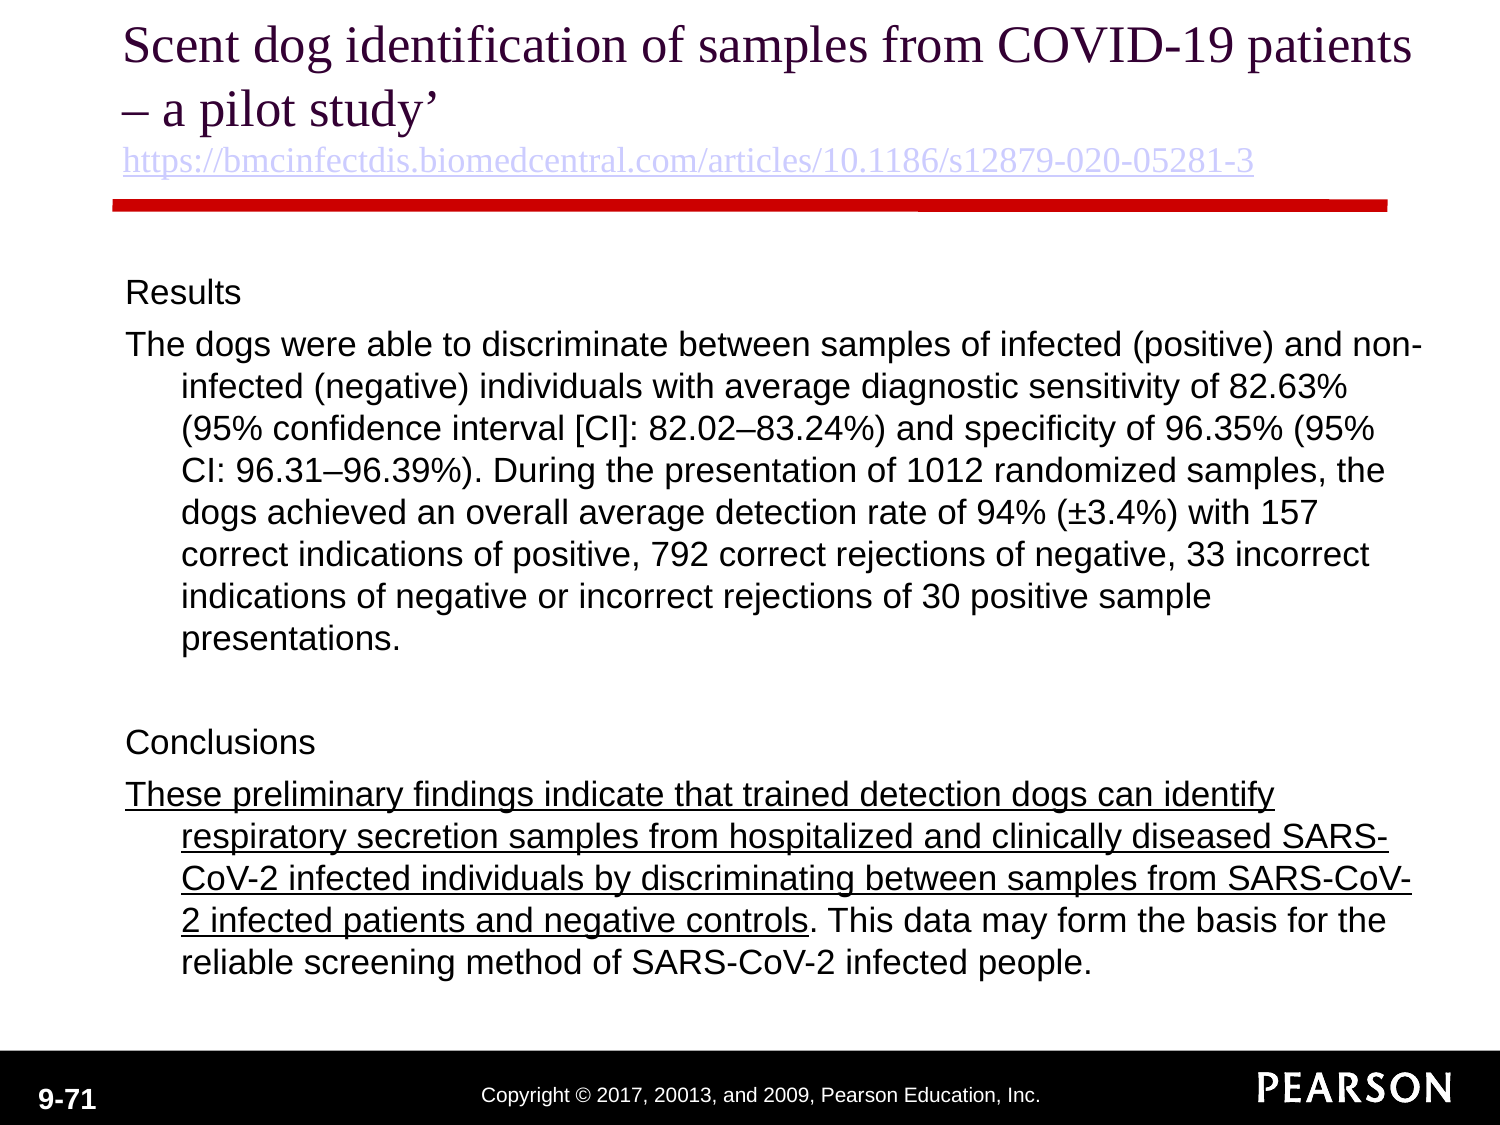

# Scent dog identification of samples from COVID-19 patients – a pilot study’ https://bmcinfectdis.biomedcentral.com/articles/10.1186/s12879-020-05281-3
Results
The dogs were able to discriminate between samples of infected (positive) and non-infected (negative) individuals with average diagnostic sensitivity of 82.63% (95% confidence interval [CI]: 82.02–83.24%) and specificity of 96.35% (95% CI: 96.31–96.39%). During the presentation of 1012 randomized samples, the dogs achieved an overall average detection rate of 94% (±3.4%) with 157 correct indications of positive, 792 correct rejections of negative, 33 incorrect indications of negative or incorrect rejections of 30 positive sample presentations.

Conclusions
These preliminary findings indicate that trained detection dogs can identify respiratory secretion samples from hospitalized and clinically diseased SARS-CoV-2 infected individuals by discriminating between samples from SARS-CoV-2 infected patients and negative controls. This data may form the basis for the reliable screening method of SARS-CoV-2 infected people.